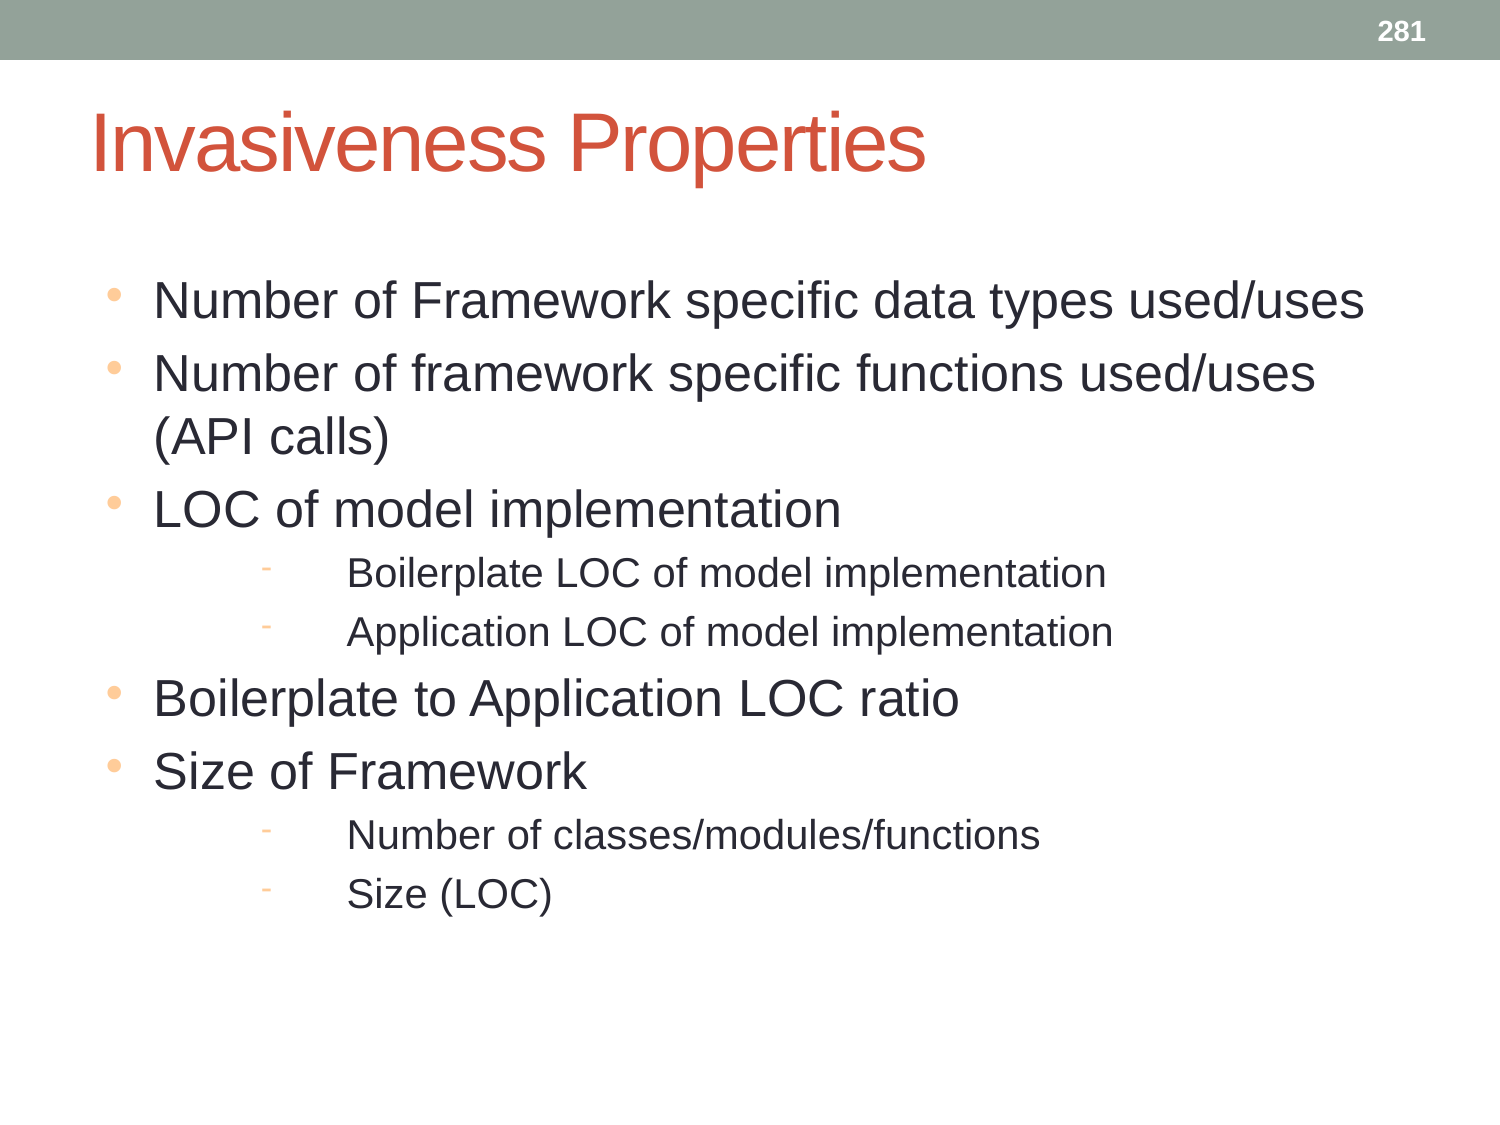

281
# Invasiveness Properties
Number of Framework specific data types used/uses
Number of framework specific functions used/uses (API calls)
LOC of model implementation
Boilerplate LOC of model implementation
Application LOC of model implementation
Boilerplate to Application LOC ratio
Size of Framework
Number of classes/modules/functions
Size (LOC)